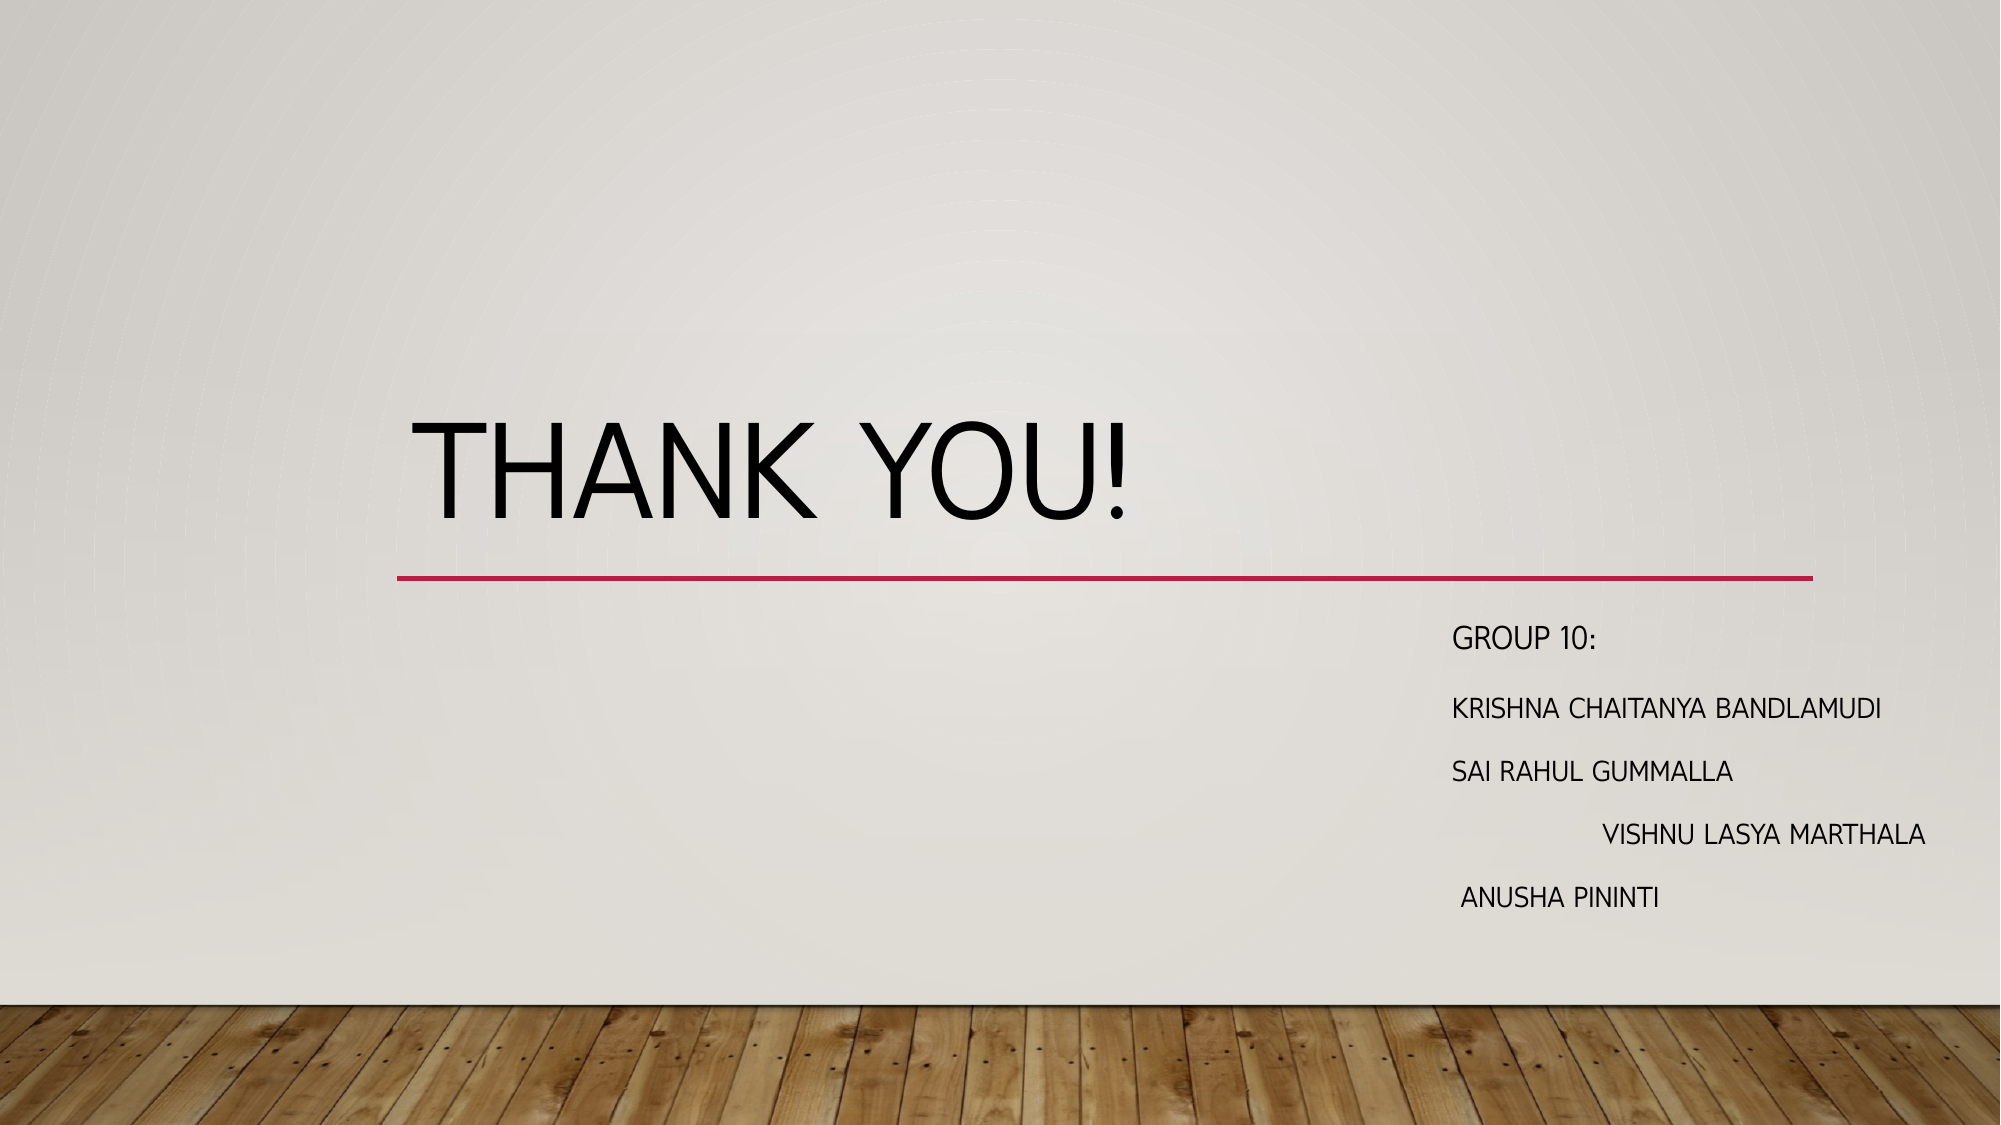

# Thank you!
                                                                                                       	Group 10:
                                                                                   		Krishna Chaitanya Bandlamudi
				                 			Sai Rahul Gummalla
				                  			Vishnu Lasya Marthala
					   		 Anusha Pininti